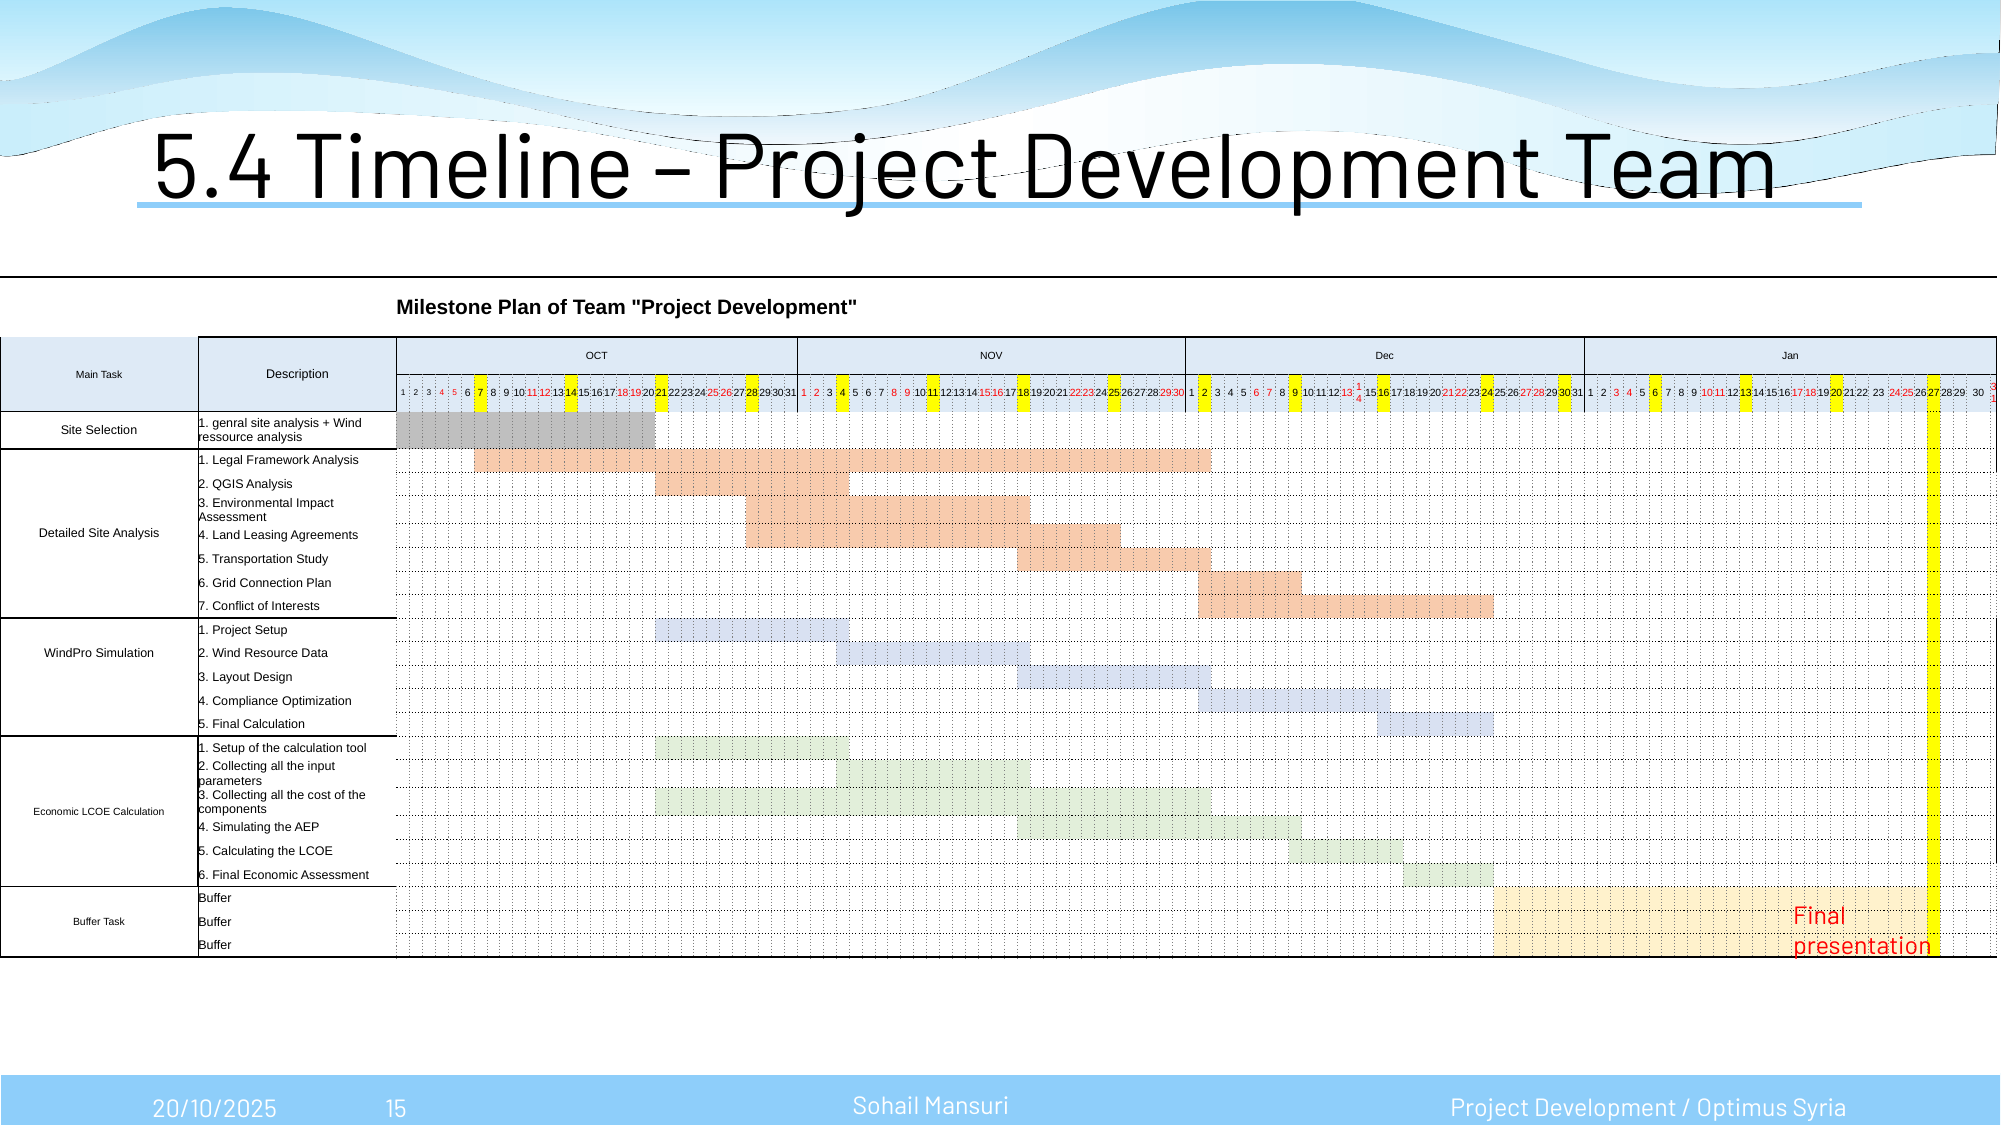

# 5.4 Timeline – Project Development Team
|  |  | Milestone Plan of Team "Project Development" |  |  |  |  |  |  |  |  |  |  |  |  |  |  |  |  |  |  |  |  |  |  |  |  |  |  |  |  |  |  |  |  |  |  |  |  |  |  |  |  |  |  |  |  |  |  |  |  |  |  |  |  |  |  |  |  |  |  |  |  |  |  |  |  |  |  |  |  |  |  |  |  |  |  |  |  |  |  |  |  |  |  |  |  |  |  |  |  |  |  |  |  |  |  |  |  |  |  |  |  |  |  |  |  |  |  |  |  |  |  |  |  |  |  |  |  |  |  |  |  |  |  |
| --- | --- | --- | --- | --- | --- | --- | --- | --- | --- | --- | --- | --- | --- | --- | --- | --- | --- | --- | --- | --- | --- | --- | --- | --- | --- | --- | --- | --- | --- | --- | --- | --- | --- | --- | --- | --- | --- | --- | --- | --- | --- | --- | --- | --- | --- | --- | --- | --- | --- | --- | --- | --- | --- | --- | --- | --- | --- | --- | --- | --- | --- | --- | --- | --- | --- | --- | --- | --- | --- | --- | --- | --- | --- | --- | --- | --- | --- | --- | --- | --- | --- | --- | --- | --- | --- | --- | --- | --- | --- | --- | --- | --- | --- | --- | --- | --- | --- | --- | --- | --- | --- | --- | --- | --- | --- | --- | --- | --- | --- | --- | --- | --- | --- | --- | --- | --- | --- | --- | --- | --- | --- | --- | --- | --- |
| Main Task | Description | OCT |  |  |  |  |  |  |  |  |  |  |  |  |  |  |  |  |  |  |  |  |  |  |  |  |  |  |  |  |  |  | NOV |  |  |  |  |  |  |  |  |  |  |  |  |  |  |  |  |  |  |  |  |  |  |  |  |  |  |  |  |  | Dec |  |  |  |  |  |  |  |  |  |  |  |  |  |  |  |  |  |  |  |  |  |  |  |  |  |  |  |  |  |  | Jan |  |  |  |  |  |  |  |  |  |  |  |  |  |  |  |  |  |  |  |  |  |  |  |  |  |  |  |  |  |  |
|  |  | 1 | 2 | 3 | 4 | 5 | 6 | 7 | 8 | 9 | 10 | 11 | 12 | 13 | 14 | 15 | 16 | 17 | 18 | 19 | 20 | 21 | 22 | 23 | 24 | 25 | 26 | 27 | 28 | 29 | 30 | 31 | 1 | 2 | 3 | 4 | 5 | 6 | 7 | 8 | 9 | 10 | 11 | 12 | 13 | 14 | 15 | 16 | 17 | 18 | 19 | 20 | 21 | 22 | 23 | 24 | 25 | 26 | 27 | 28 | 29 | 30 | 1 | 2 | 3 | 4 | 5 | 6 | 7 | 8 | 9 | 10 | 11 | 12 | 13 | 14 | 15 | 16 | 17 | 18 | 19 | 20 | 21 | 22 | 23 | 24 | 25 | 26 | 27 | 28 | 29 | 30 | 31 | 1 | 2 | 3 | 4 | 5 | 6 | 7 | 8 | 9 | 10 | 11 | 12 | 13 | 14 | 15 | 16 | 17 | 18 | 19 | 20 | 21 | 22 | 23 | 24 | 25 | 26 | 27 | 28 | 29 | 30 | 31 |
| Site Selection | 1. genral site analysis + Wind ressource analysis |  |  |  |  |  |  |  |  |  |  |  |  |  |  |  |  |  |  |  |  |  |  |  |  |  |  |  |  |  |  |  |  |  |  |  |  |  |  |  |  |  |  |  |  |  |  |  |  |  |  |  |  |  |  |  |  |  |  |  |  |  |  |  |  |  |  |  |  |  |  |  |  |  |  |  |  |  |  |  |  |  |  |  |  |  |  |  |  |  |  |  |  |  |  |  |  |  |  |  |  |  |  |  |  |  |  |  |  |  |  |  |  |  |  |  |  |  |  |  |  |  |  |  |
| Detailed Site Analysis | 1. Legal Framework Analysis |  |  |  |  |  |  |  |  |  |  |  |  |  |  |  |  |  |  |  |  |  |  |  |  |  |  |  |  |  |  |  |  |  |  |  |  |  |  |  |  |  |  |  |  |  |  |  |  |  |  |  |  |  |  |  |  |  |  |  |  |  |  |  |  |  |  |  |  |  |  |  |  |  |  |  |  |  |  |  |  |  |  |  |  |  |  |  |  |  |  |  |  |  |  |  |  |  |  |  |  |  |  |  |  |  |  |  |  |  |  |  |  |  |  |  |  |  |  |  |  |  |  |  |
|  | 2. QGIS Analysis |  |  |  |  |  |  |  |  |  |  |  |  |  |  |  |  |  |  |  |  |  |  |  |  |  |  |  |  |  |  |  |  |  |  |  |  |  |  |  |  |  |  |  |  |  |  |  |  |  |  |  |  |  |  |  |  |  |  |  |  |  |  |  |  |  |  |  |  |  |  |  |  |  |  |  |  |  |  |  |  |  |  |  |  |  |  |  |  |  |  |  |  |  |  |  |  |  |  |  |  |  |  |  |  |  |  |  |  |  |  |  |  |  |  |  |  |  |  |  |  |  |  |  |
|  | 3. Environmental Impact Assessment |  |  |  |  |  |  |  |  |  |  |  |  |  |  |  |  |  |  |  |  |  |  |  |  |  |  |  |  |  |  |  |  |  |  |  |  |  |  |  |  |  |  |  |  |  |  |  |  |  |  |  |  |  |  |  |  |  |  |  |  |  |  |  |  |  |  |  |  |  |  |  |  |  |  |  |  |  |  |  |  |  |  |  |  |  |  |  |  |  |  |  |  |  |  |  |  |  |  |  |  |  |  |  |  |  |  |  |  |  |  |  |  |  |  |  |  |  |  |  |  |  |  |  |
|  | 4. Land Leasing Agreements |  |  |  |  |  |  |  |  |  |  |  |  |  |  |  |  |  |  |  |  |  |  |  |  |  |  |  |  |  |  |  |  |  |  |  |  |  |  |  |  |  |  |  |  |  |  |  |  |  |  |  |  |  |  |  |  |  |  |  |  |  |  |  |  |  |  |  |  |  |  |  |  |  |  |  |  |  |  |  |  |  |  |  |  |  |  |  |  |  |  |  |  |  |  |  |  |  |  |  |  |  |  |  |  |  |  |  |  |  |  |  |  |  |  |  |  |  |  |  |  |  |  |  |
|  | 5. Transportation Study |  |  |  |  |  |  |  |  |  |  |  |  |  |  |  |  |  |  |  |  |  |  |  |  |  |  |  |  |  |  |  |  |  |  |  |  |  |  |  |  |  |  |  |  |  |  |  |  |  |  |  |  |  |  |  |  |  |  |  |  |  |  |  |  |  |  |  |  |  |  |  |  |  |  |  |  |  |  |  |  |  |  |  |  |  |  |  |  |  |  |  |  |  |  |  |  |  |  |  |  |  |  |  |  |  |  |  |  |  |  |  |  |  |  |  |  |  |  |  |  |  |  |  |
|  | 6. Grid Connection Plan |  |  |  |  |  |  |  |  |  |  |  |  |  |  |  |  |  |  |  |  |  |  |  |  |  |  |  |  |  |  |  |  |  |  |  |  |  |  |  |  |  |  |  |  |  |  |  |  |  |  |  |  |  |  |  |  |  |  |  |  |  |  |  |  |  |  |  |  |  |  |  |  |  |  |  |  |  |  |  |  |  |  |  |  |  |  |  |  |  |  |  |  |  |  |  |  |  |  |  |  |  |  |  |  |  |  |  |  |  |  |  |  |  |  |  |  |  |  |  |  |  |  |  |
|  | 7. Conflict of Interests |  |  |  |  |  |  |  |  |  |  |  |  |  |  |  |  |  |  |  |  |  |  |  |  |  |  |  |  |  |  |  |  |  |  |  |  |  |  |  |  |  |  |  |  |  |  |  |  |  |  |  |  |  |  |  |  |  |  |  |  |  |  |  |  |  |  |  |  |  |  |  |  |  |  |  |  |  |  |  |  |  |  |  |  |  |  |  |  |  |  |  |  |  |  |  |  |  |  |  |  |  |  |  |  |  |  |  |  |  |  |  |  |  |  |  |  |  |  |  |  |  |  |  |
| WindPro Simulation | 1. Project Setup |  |  |  |  |  |  |  |  |  |  |  |  |  |  |  |  |  |  |  |  |  |  |  |  |  |  |  |  |  |  |  |  |  |  |  |  |  |  |  |  |  |  |  |  |  |  |  |  |  |  |  |  |  |  |  |  |  |  |  |  |  |  |  |  |  |  |  |  |  |  |  |  |  |  |  |  |  |  |  |  |  |  |  |  |  |  |  |  |  |  |  |  |  |  |  |  |  |  |  |  |  |  |  |  |  |  |  |  |  |  |  |  |  |  |  |  |  |  |  |  |  |  |  |
|  | 2. Wind Resource Data |  |  |  |  |  |  |  |  |  |  |  |  |  |  |  |  |  |  |  |  |  |  |  |  |  |  |  |  |  |  |  |  |  |  |  |  |  |  |  |  |  |  |  |  |  |  |  |  |  |  |  |  |  |  |  |  |  |  |  |  |  |  |  |  |  |  |  |  |  |  |  |  |  |  |  |  |  |  |  |  |  |  |  |  |  |  |  |  |  |  |  |  |  |  |  |  |  |  |  |  |  |  |  |  |  |  |  |  |  |  |  |  |  |  |  |  |  |  |  |  |  |  |  |
|  | 3. Layout Design |  |  |  |  |  |  |  |  |  |  |  |  |  |  |  |  |  |  |  |  |  |  |  |  |  |  |  |  |  |  |  |  |  |  |  |  |  |  |  |  |  |  |  |  |  |  |  |  |  |  |  |  |  |  |  |  |  |  |  |  |  |  |  |  |  |  |  |  |  |  |  |  |  |  |  |  |  |  |  |  |  |  |  |  |  |  |  |  |  |  |  |  |  |  |  |  |  |  |  |  |  |  |  |  |  |  |  |  |  |  |  |  |  |  |  |  |  |  |  |  |  |  |  |
|  | 4. Compliance Optimization |  |  |  |  |  |  |  |  |  |  |  |  |  |  |  |  |  |  |  |  |  |  |  |  |  |  |  |  |  |  |  |  |  |  |  |  |  |  |  |  |  |  |  |  |  |  |  |  |  |  |  |  |  |  |  |  |  |  |  |  |  |  |  |  |  |  |  |  |  |  |  |  |  |  |  |  |  |  |  |  |  |  |  |  |  |  |  |  |  |  |  |  |  |  |  |  |  |  |  |  |  |  |  |  |  |  |  |  |  |  |  |  |  |  |  |  |  |  |  |  |  |  |  |
|  | 5. Final Calculation |  |  |  |  |  |  |  |  |  |  |  |  |  |  |  |  |  |  |  |  |  |  |  |  |  |  |  |  |  |  |  |  |  |  |  |  |  |  |  |  |  |  |  |  |  |  |  |  |  |  |  |  |  |  |  |  |  |  |  |  |  |  |  |  |  |  |  |  |  |  |  |  |  |  |  |  |  |  |  |  |  |  |  |  |  |  |  |  |  |  |  |  |  |  |  |  |  |  |  |  |  |  |  |  |  |  |  |  |  |  |  |  |  |  |  |  |  |  |  |  |  |  |  |
| Economic LCOE Calculation | 1. Setup of the calculation tool |  |  |  |  |  |  |  |  |  |  |  |  |  |  |  |  |  |  |  |  |  |  |  |  |  |  |  |  |  |  |  |  |  |  |  |  |  |  |  |  |  |  |  |  |  |  |  |  |  |  |  |  |  |  |  |  |  |  |  |  |  |  |  |  |  |  |  |  |  |  |  |  |  |  |  |  |  |  |  |  |  |  |  |  |  |  |  |  |  |  |  |  |  |  |  |  |  |  |  |  |  |  |  |  |  |  |  |  |  |  |  |  |  |  |  |  |  |  |  |  |  |  |  |
|  | 2. Collecting all the input parameters |  |  |  |  |  |  |  |  |  |  |  |  |  |  |  |  |  |  |  |  |  |  |  |  |  |  |  |  |  |  |  |  |  |  |  |  |  |  |  |  |  |  |  |  |  |  |  |  |  |  |  |  |  |  |  |  |  |  |  |  |  |  |  |  |  |  |  |  |  |  |  |  |  |  |  |  |  |  |  |  |  |  |  |  |  |  |  |  |  |  |  |  |  |  |  |  |  |  |  |  |  |  |  |  |  |  |  |  |  |  |  |  |  |  |  |  |  |  |  |  |  |  |  |
|  | 3. Collecting all the cost of the components |  |  |  |  |  |  |  |  |  |  |  |  |  |  |  |  |  |  |  |  |  |  |  |  |  |  |  |  |  |  |  |  |  |  |  |  |  |  |  |  |  |  |  |  |  |  |  |  |  |  |  |  |  |  |  |  |  |  |  |  |  |  |  |  |  |  |  |  |  |  |  |  |  |  |  |  |  |  |  |  |  |  |  |  |  |  |  |  |  |  |  |  |  |  |  |  |  |  |  |  |  |  |  |  |  |  |  |  |  |  |  |  |  |  |  |  |  |  |  |  |  |  |  |
|  | 4. Simulating the AEP |  |  |  |  |  |  |  |  |  |  |  |  |  |  |  |  |  |  |  |  |  |  |  |  |  |  |  |  |  |  |  |  |  |  |  |  |  |  |  |  |  |  |  |  |  |  |  |  |  |  |  |  |  |  |  |  |  |  |  |  |  |  |  |  |  |  |  |  |  |  |  |  |  |  |  |  |  |  |  |  |  |  |  |  |  |  |  |  |  |  |  |  |  |  |  |  |  |  |  |  |  |  |  |  |  |  |  |  |  |  |  |  |  |  |  |  |  |  |  |  |  |  |  |
|  | 5. Calculating the LCOE |  |  |  |  |  |  |  |  |  |  |  |  |  |  |  |  |  |  |  |  |  |  |  |  |  |  |  |  |  |  |  |  |  |  |  |  |  |  |  |  |  |  |  |  |  |  |  |  |  |  |  |  |  |  |  |  |  |  |  |  |  |  |  |  |  |  |  |  |  |  |  |  |  |  |  |  |  |  |  |  |  |  |  |  |  |  |  |  |  |  |  |  |  |  |  |  |  |  |  |  |  |  |  |  |  |  |  |  |  |  |  |  |  |  |  |  |  |  |  |  |  |  |  |
|  | 6. Final Economic Assessment |  |  |  |  |  |  |  |  |  |  |  |  |  |  |  |  |  |  |  |  |  |  |  |  |  |  |  |  |  |  |  |  |  |  |  |  |  |  |  |  |  |  |  |  |  |  |  |  |  |  |  |  |  |  |  |  |  |  |  |  |  |  |  |  |  |  |  |  |  |  |  |  |  |  |  |  |  |  |  |  |  |  |  |  |  |  |  |  |  |  |  |  |  |  |  |  |  |  |  |  |  |  |  |  |  |  |  |  |  |  |  |  |  |  |  |  |  |  |  |  |  |  |  |
| Buffer Task | Buffer |  |  |  |  |  |  |  |  |  |  |  |  |  |  |  |  |  |  |  |  |  |  |  |  |  |  |  |  |  |  |  |  |  |  |  |  |  |  |  |  |  |  |  |  |  |  |  |  |  |  |  |  |  |  |  |  |  |  |  |  |  |  |  |  |  |  |  |  |  |  |  |  |  |  |  |  |  |  |  |  |  |  |  |  |  |  |  |  |  |  |  |  |  |  |  |  |  |  |  |  |  |  |  |  |  |  |  |  |  |  |  |  |  |  |  |  |  |  |  |  |  |  |  |
|  | Buffer |  |  |  |  |  |  |  |  |  |  |  |  |  |  |  |  |  |  |  |  |  |  |  |  |  |  |  |  |  |  |  |  |  |  |  |  |  |  |  |  |  |  |  |  |  |  |  |  |  |  |  |  |  |  |  |  |  |  |  |  |  |  |  |  |  |  |  |  |  |  |  |  |  |  |  |  |  |  |  |  |  |  |  |  |  |  |  |  |  |  |  |  |  |  |  |  |  |  |  |  |  |  |  |  |  |  |  |  |  |  |  |  |  |  |  |  |  |  |  |  |  |  |  |
|  | Buffer |  |  |  |  |  |  |  |  |  |  |  |  |  |  |  |  |  |  |  |  |  |  |  |  |  |  |  |  |  |  |  |  |  |  |  |  |  |  |  |  |  |  |  |  |  |  |  |  |  |  |  |  |  |  |  |  |  |  |  |  |  |  |  |  |  |  |  |  |  |  |  |  |  |  |  |  |  |  |  |  |  |  |  |  |  |  |  |  |  |  |  |  |  |  |  |  |  |  |  |  |  |  |  |  |  |  |  |  |  |  |  |  |  |  |  |  |  |  |  |  |  |  |  |
Final presentation
Sohail Mansuri
Project Development / Optimus Syria
20/10/2025
15
Final presentation